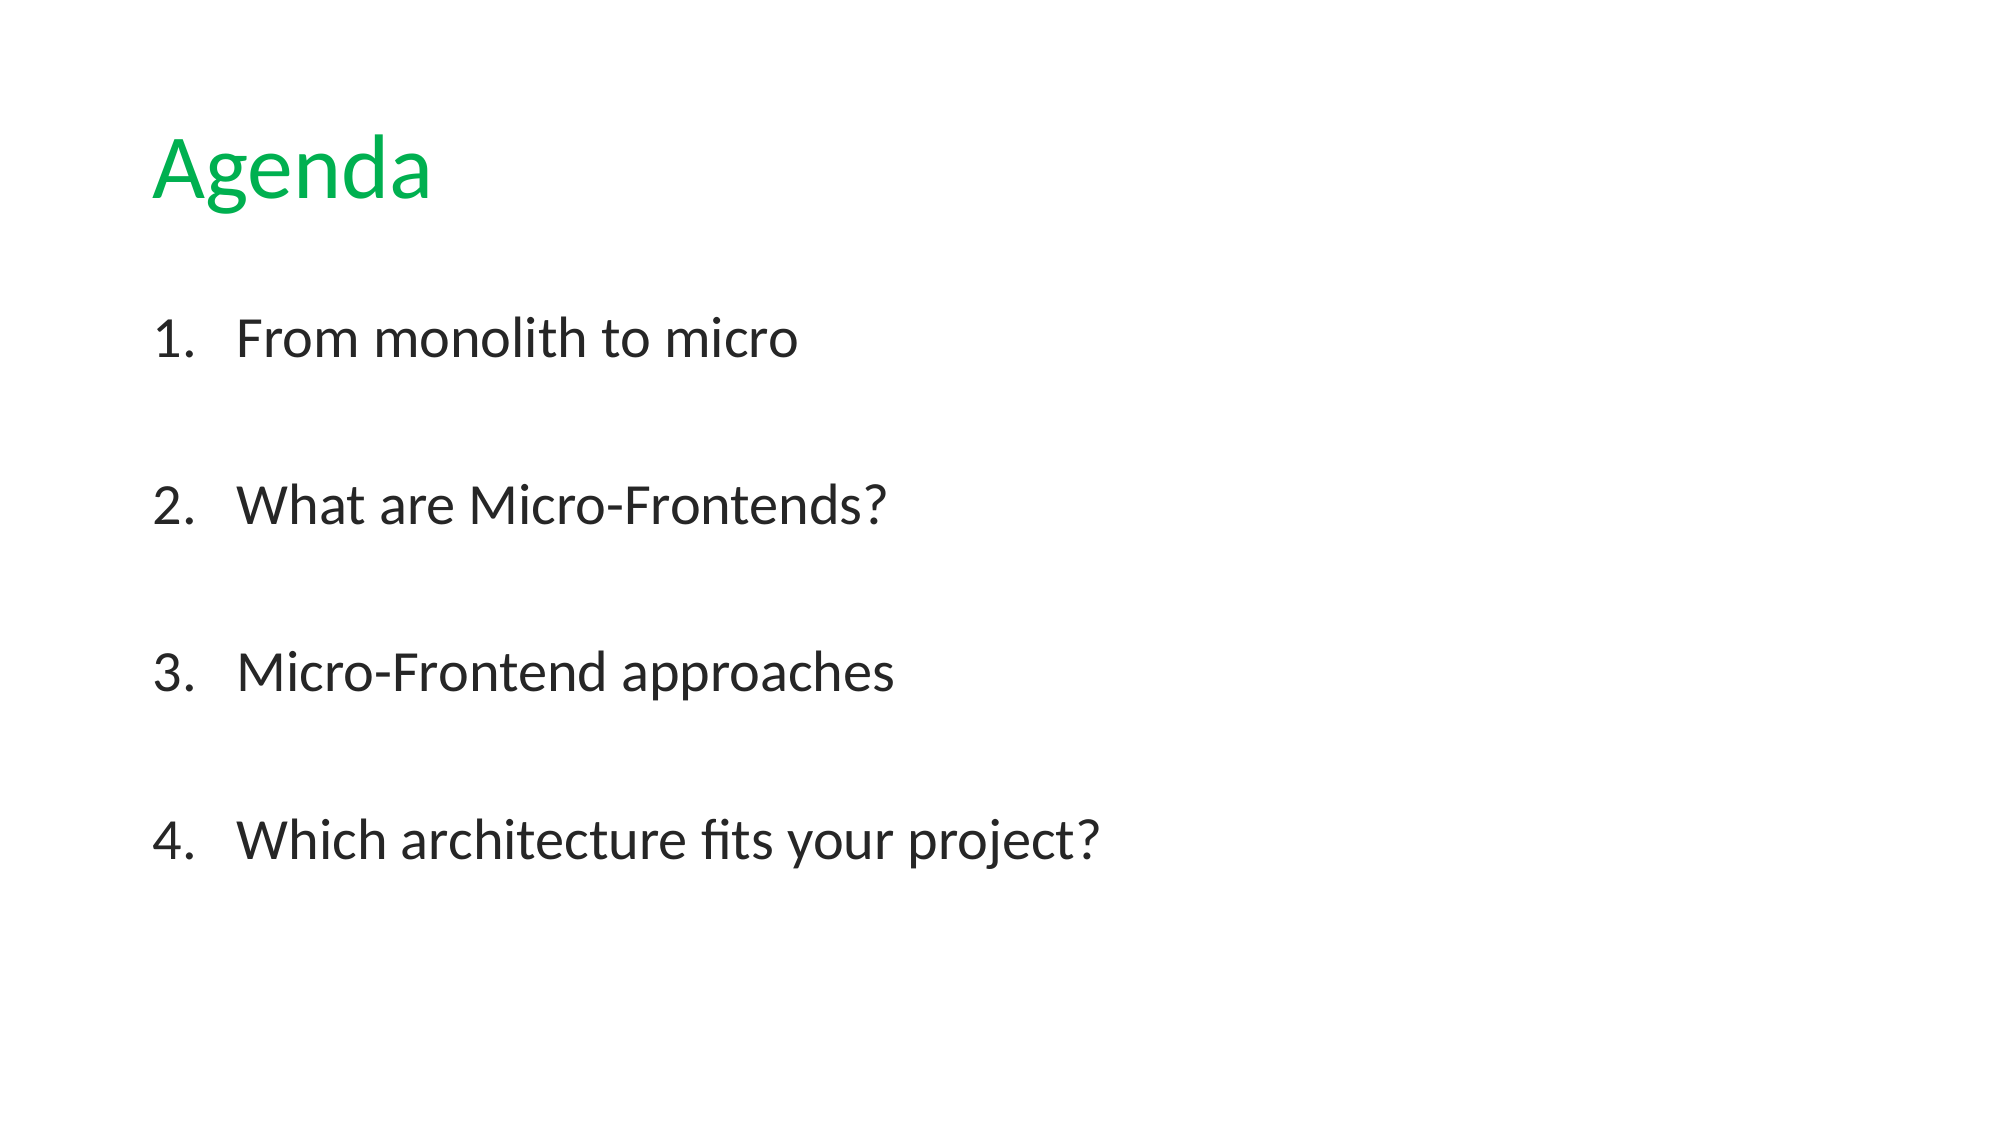

# Agenda
From monolith to micro

What are Micro-Frontends?

Micro-Frontend approaches

Which architecture fits your project?